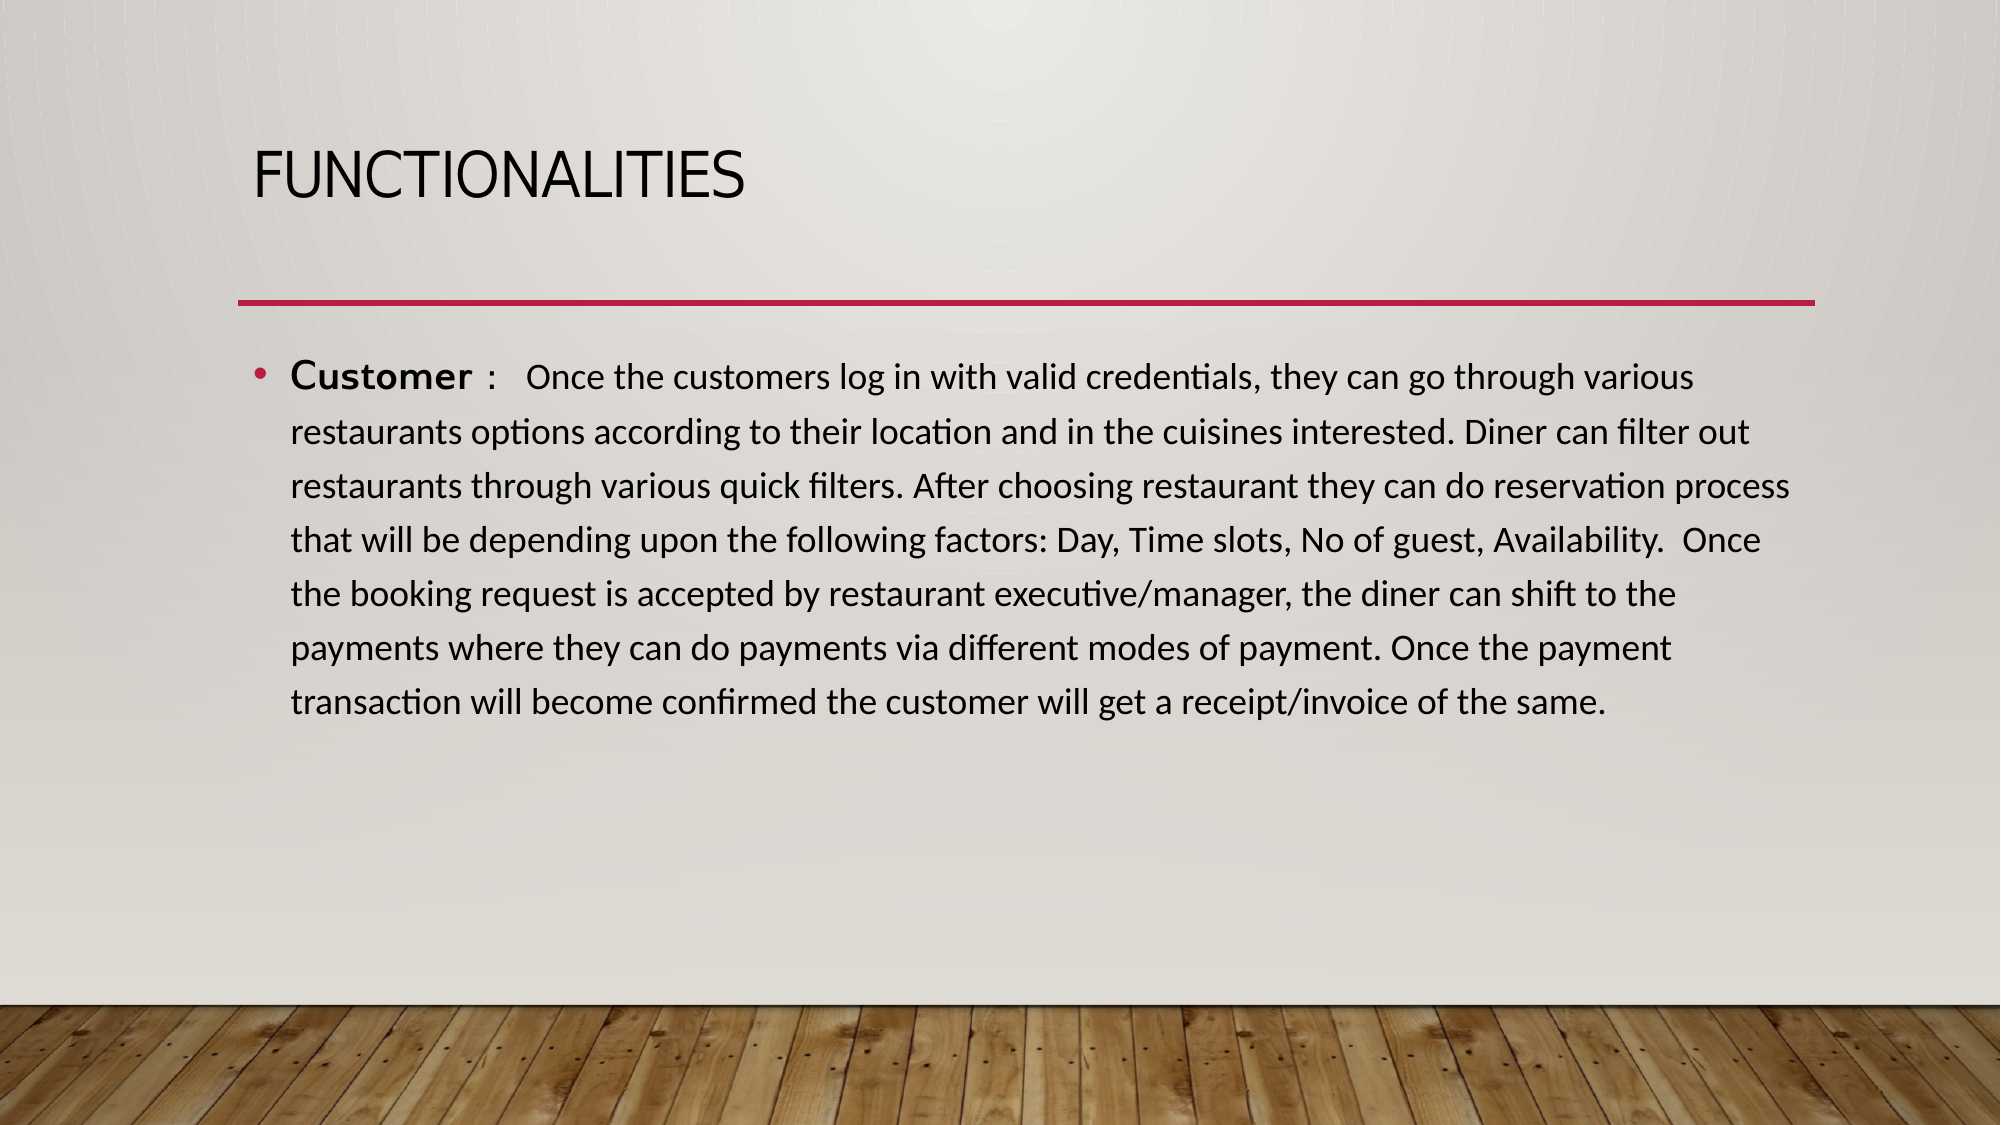

# functionalities
Customer :   Once the customers log in with valid credentials, they can go through various restaurants options according to their location and in the cuisines interested. Diner can filter out restaurants through various quick filters. After choosing restaurant they can do reservation process that will be depending upon the following factors: Day, Time slots, No of guest, Availability.  Once the booking request is accepted by restaurant executive/manager, the diner can shift to the payments where they can do payments via different modes of payment. Once the payment transaction will become confirmed the customer will get a receipt/invoice of the same.